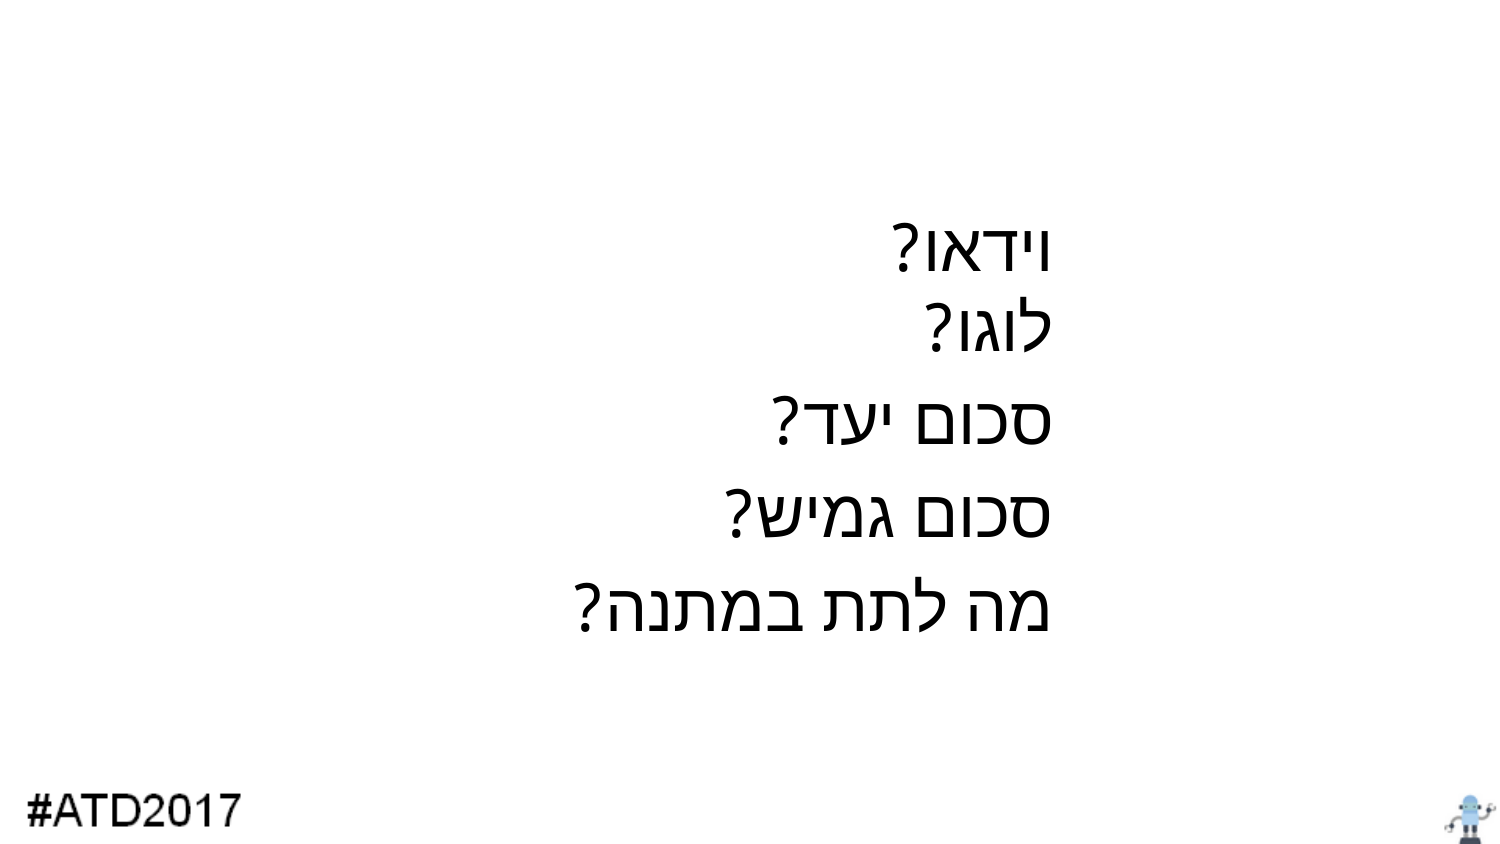

וידאו?
לוגו?
סכום יעד?
סכום גמיש?
מה לתת במתנה?